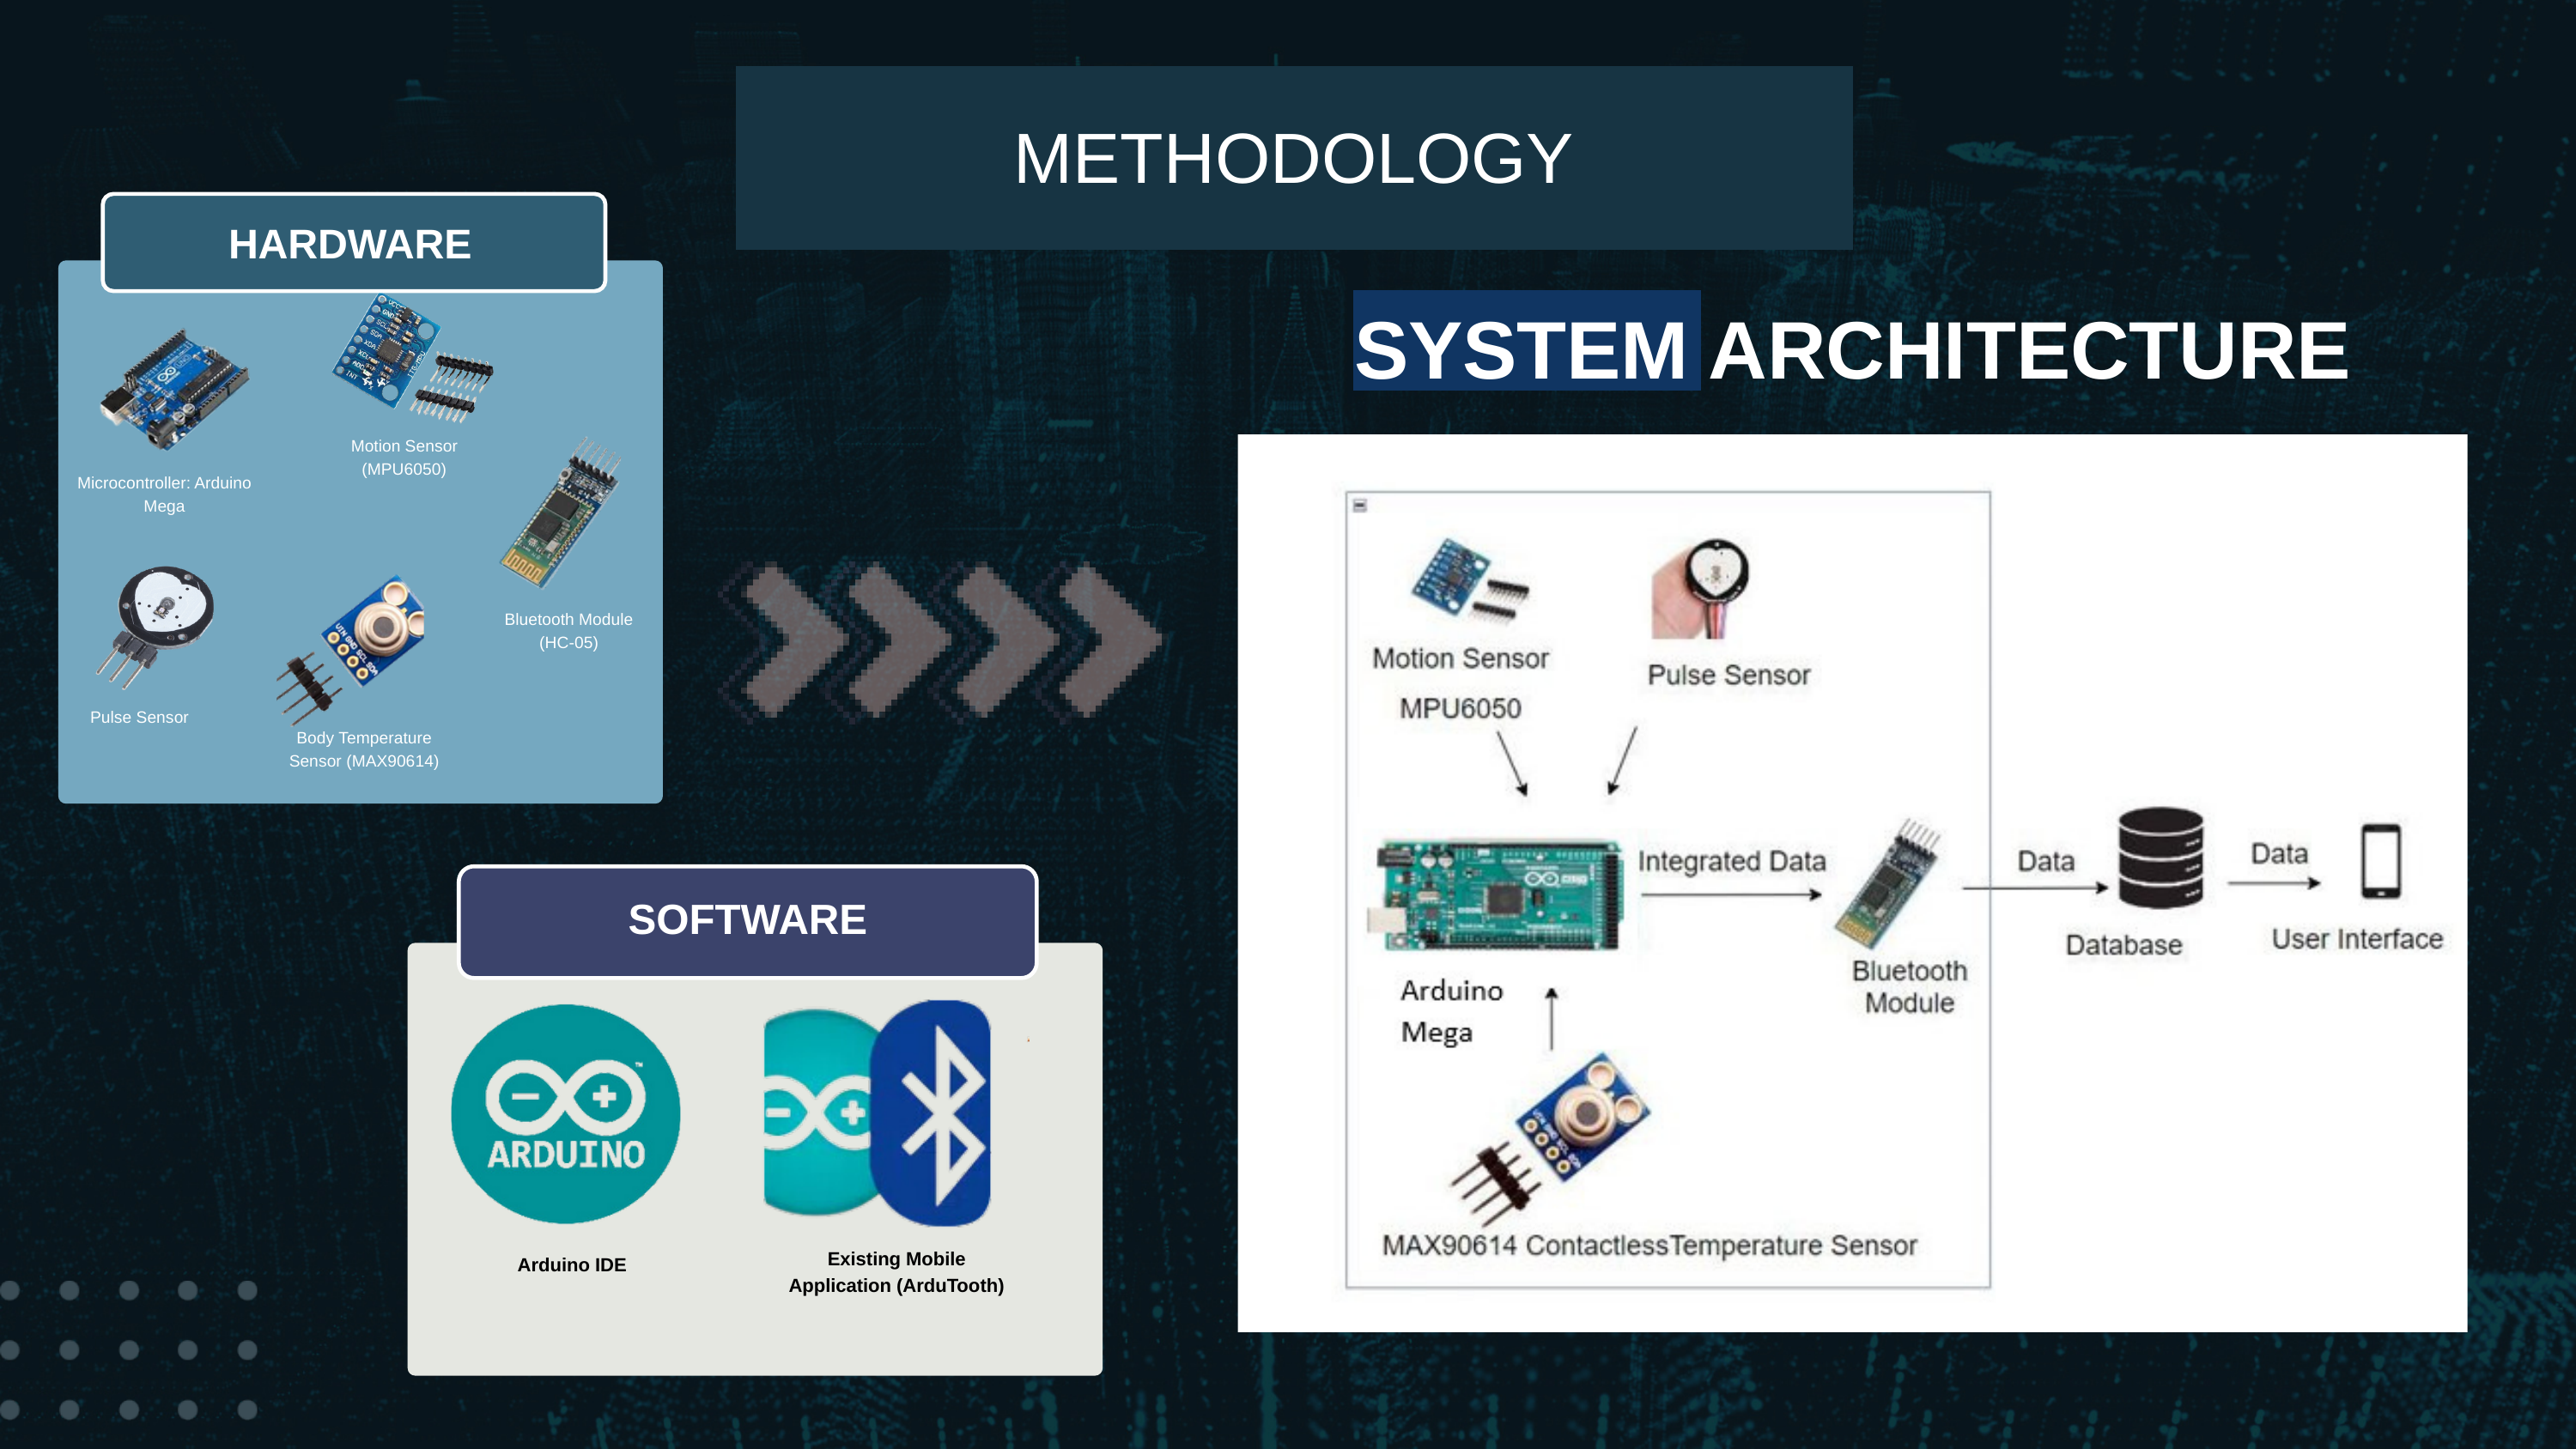

METHODOLOGY

HARDWARE

Motion Sensor (MPU6050)

Microcontroller: Arduino Mega

Bluetooth Module (HC-05)
Pulse Sensor
Body Temperature Sensor (MAX90614)
SYSTEM ARCHITECTURE

SOFTWARE

Existing Mobile Application (ArduTooth)
Arduino IDE